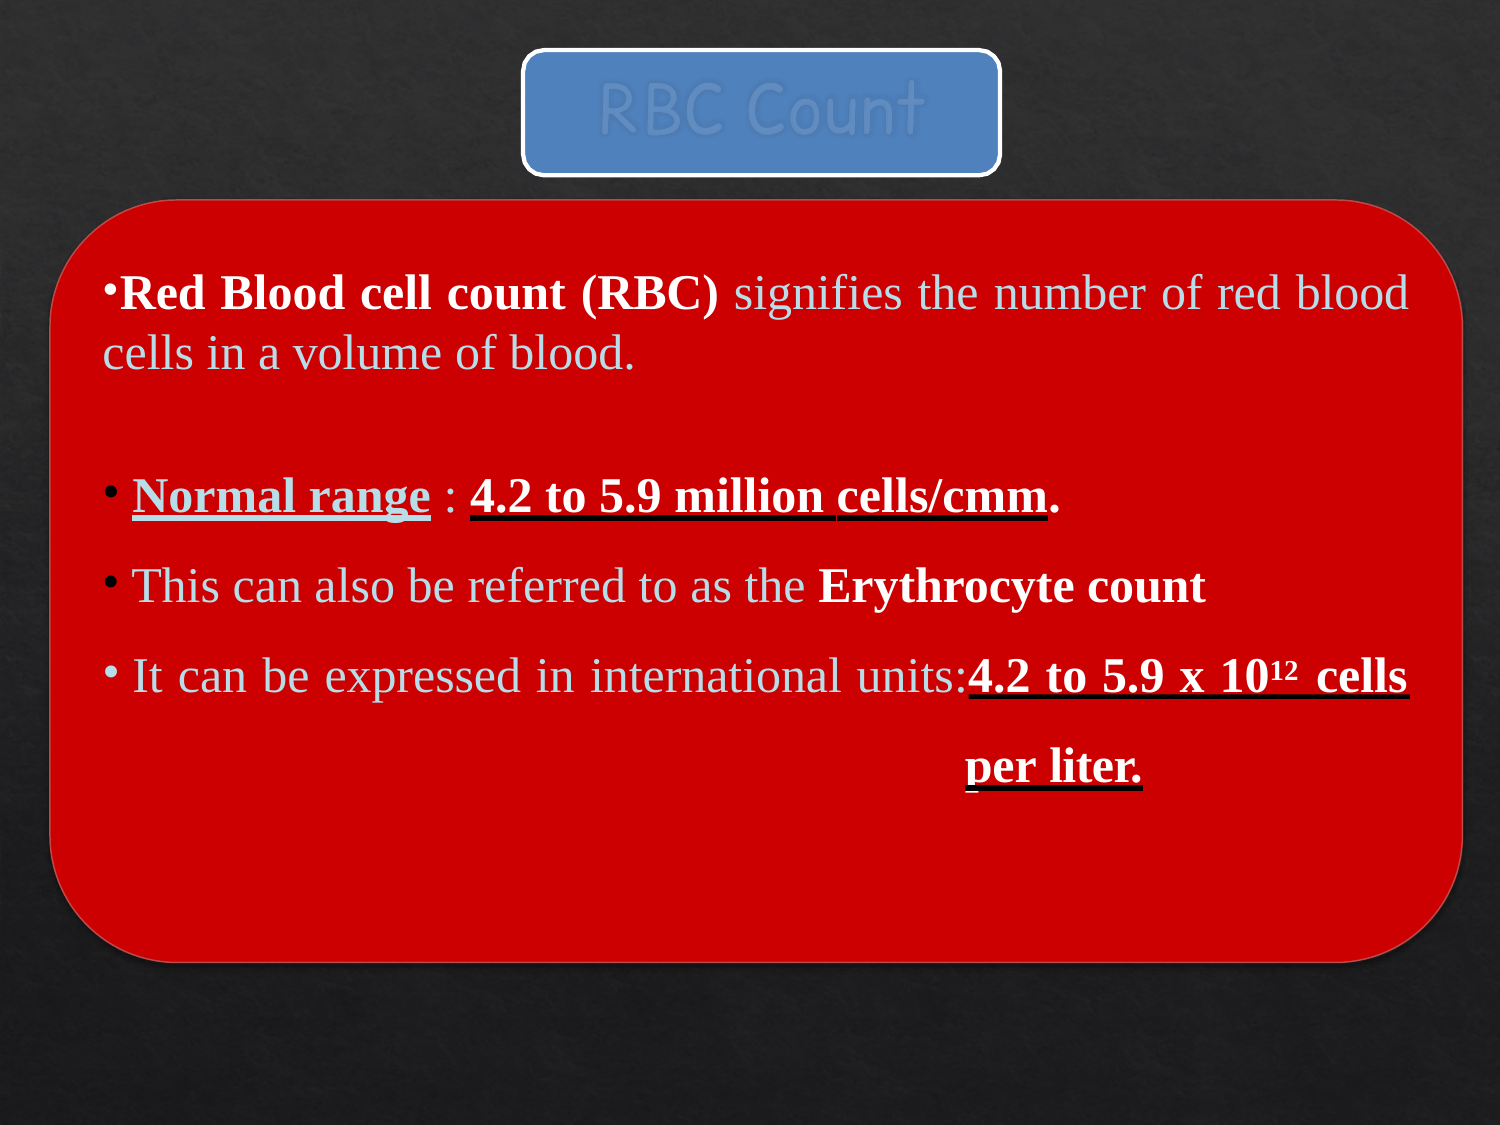

# RBC Count

Red Blood cell count (RBC) signifies the number of red blood
cells in a volume of blood.

Normal range : 4.2 to 5.9 million cells/cmm.
This can also be referred to as the Erythrocyte count
It can be expressed in international units:4.2 to 5.9 x 1012 cells
per liter.